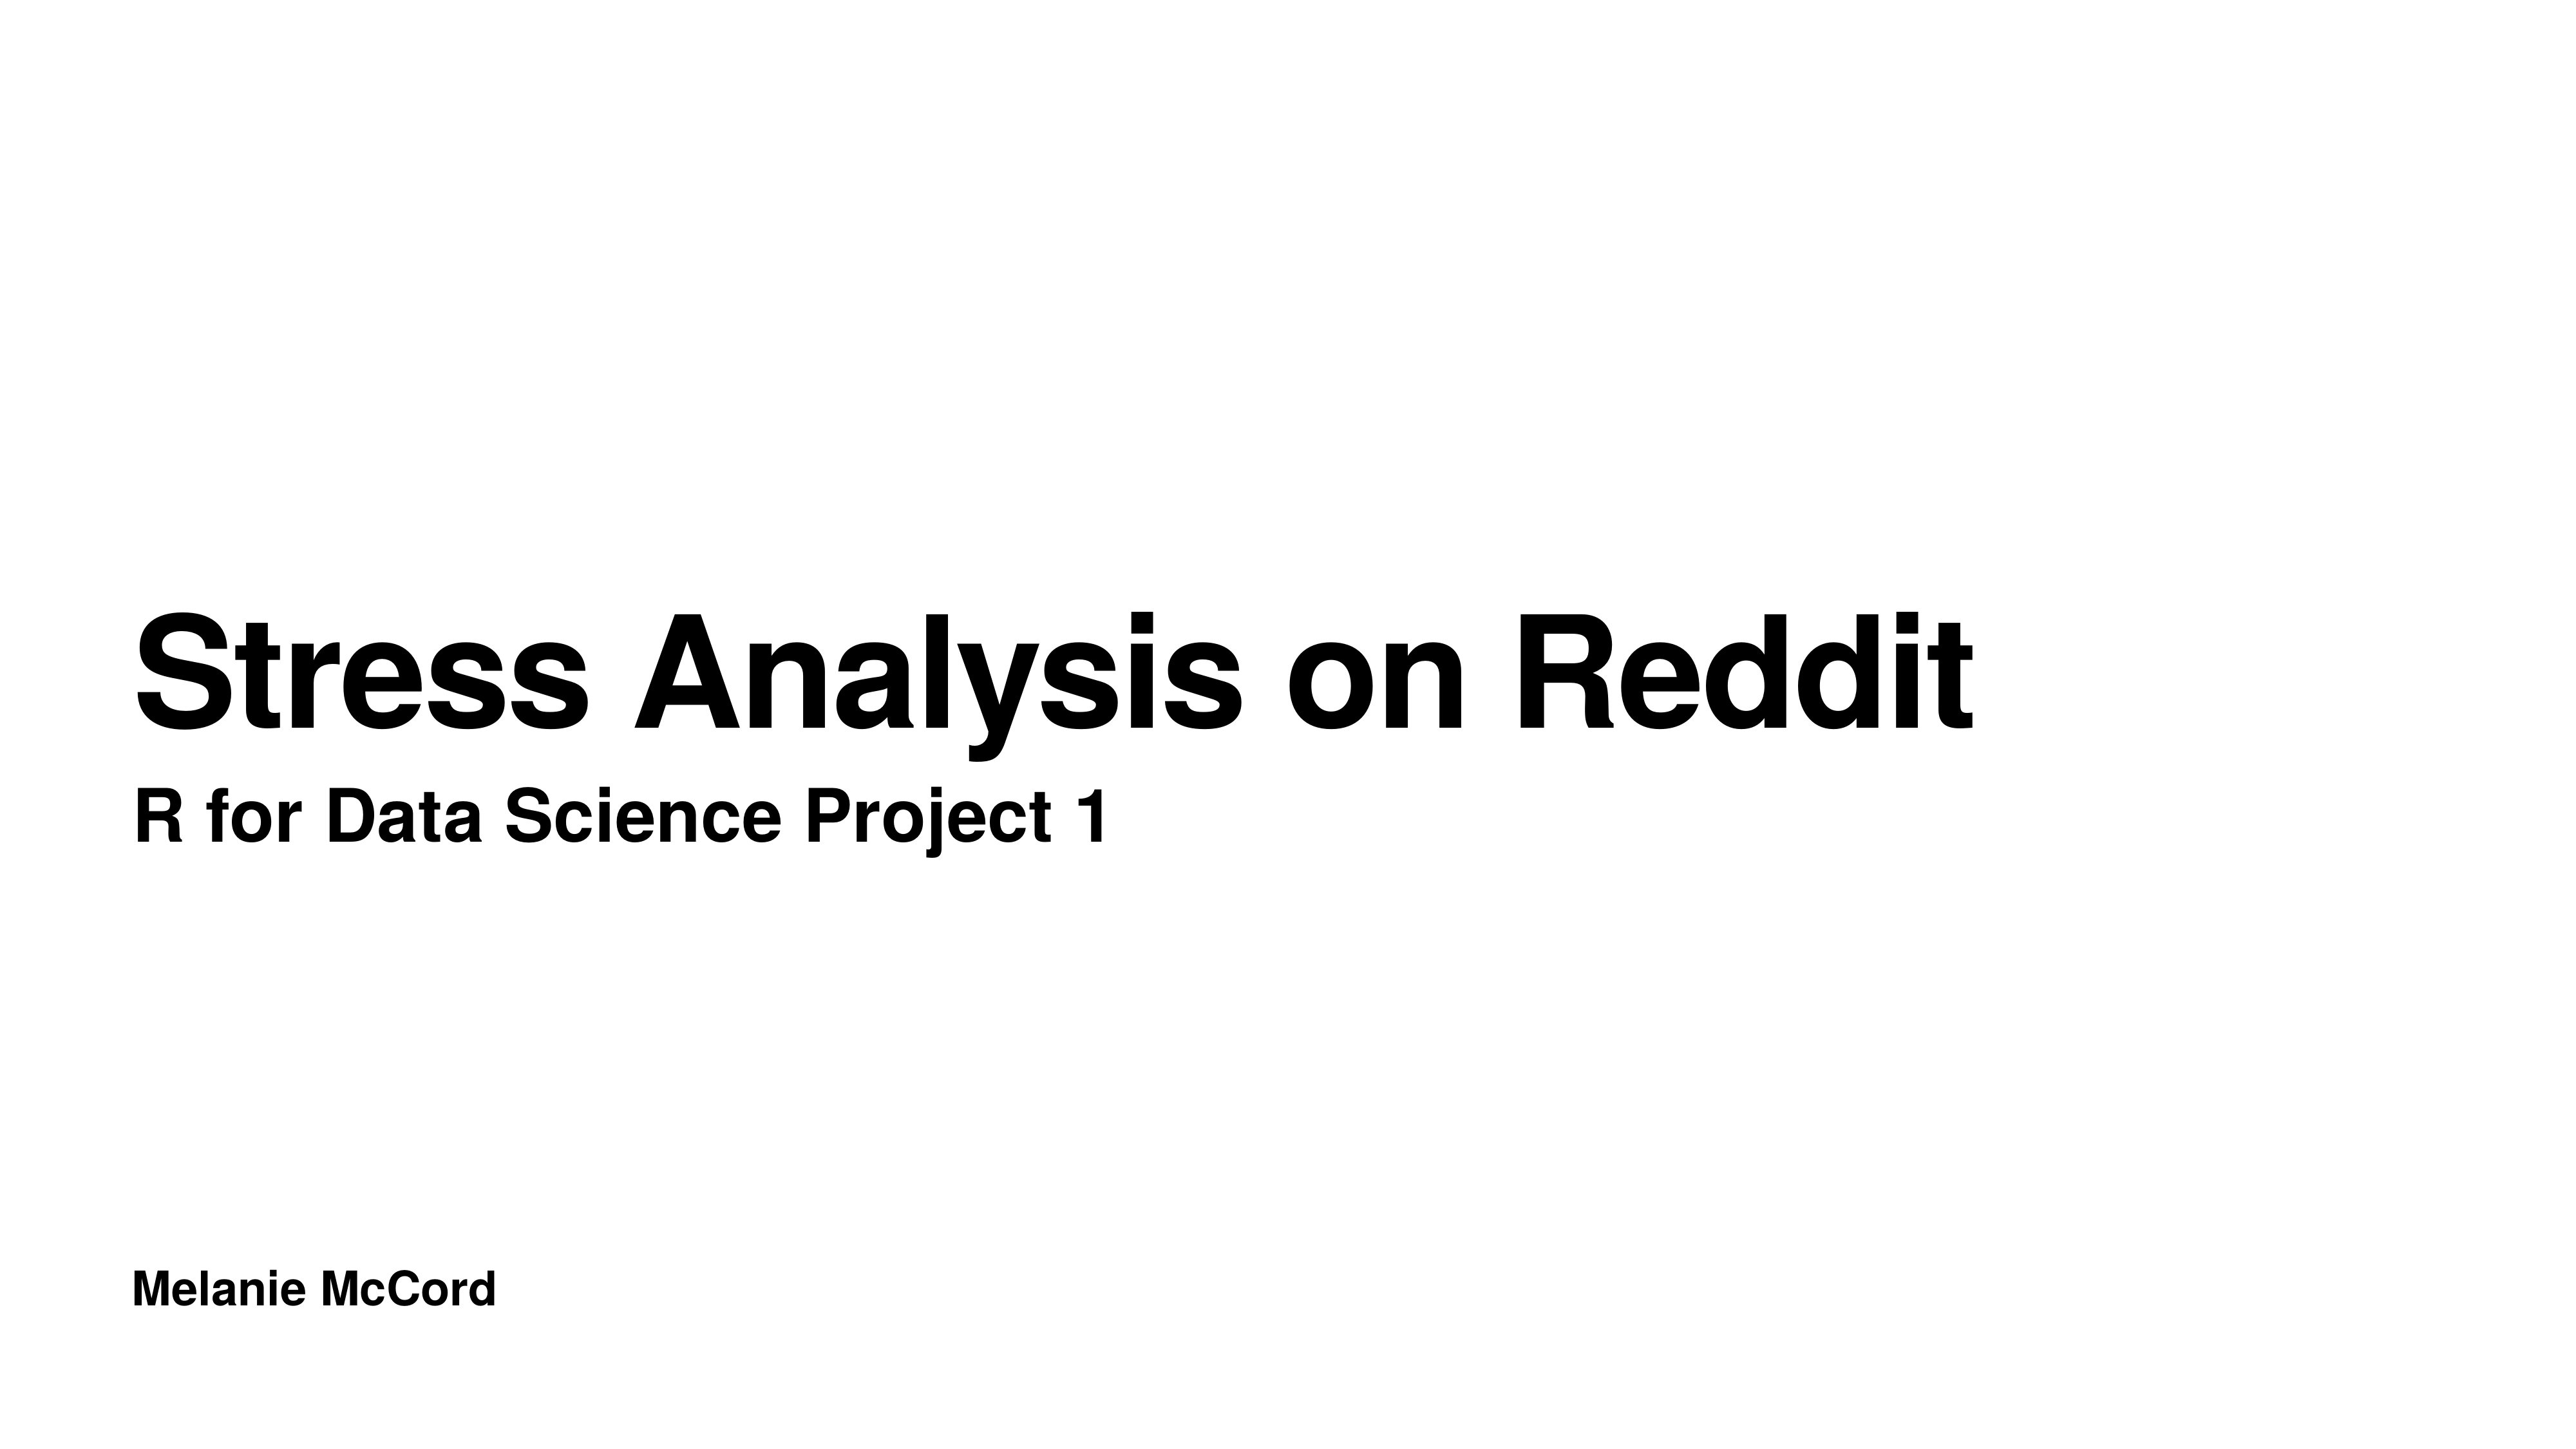

# Stress Analysis on Reddit
R for Data Science Project 1
Melanie McCord